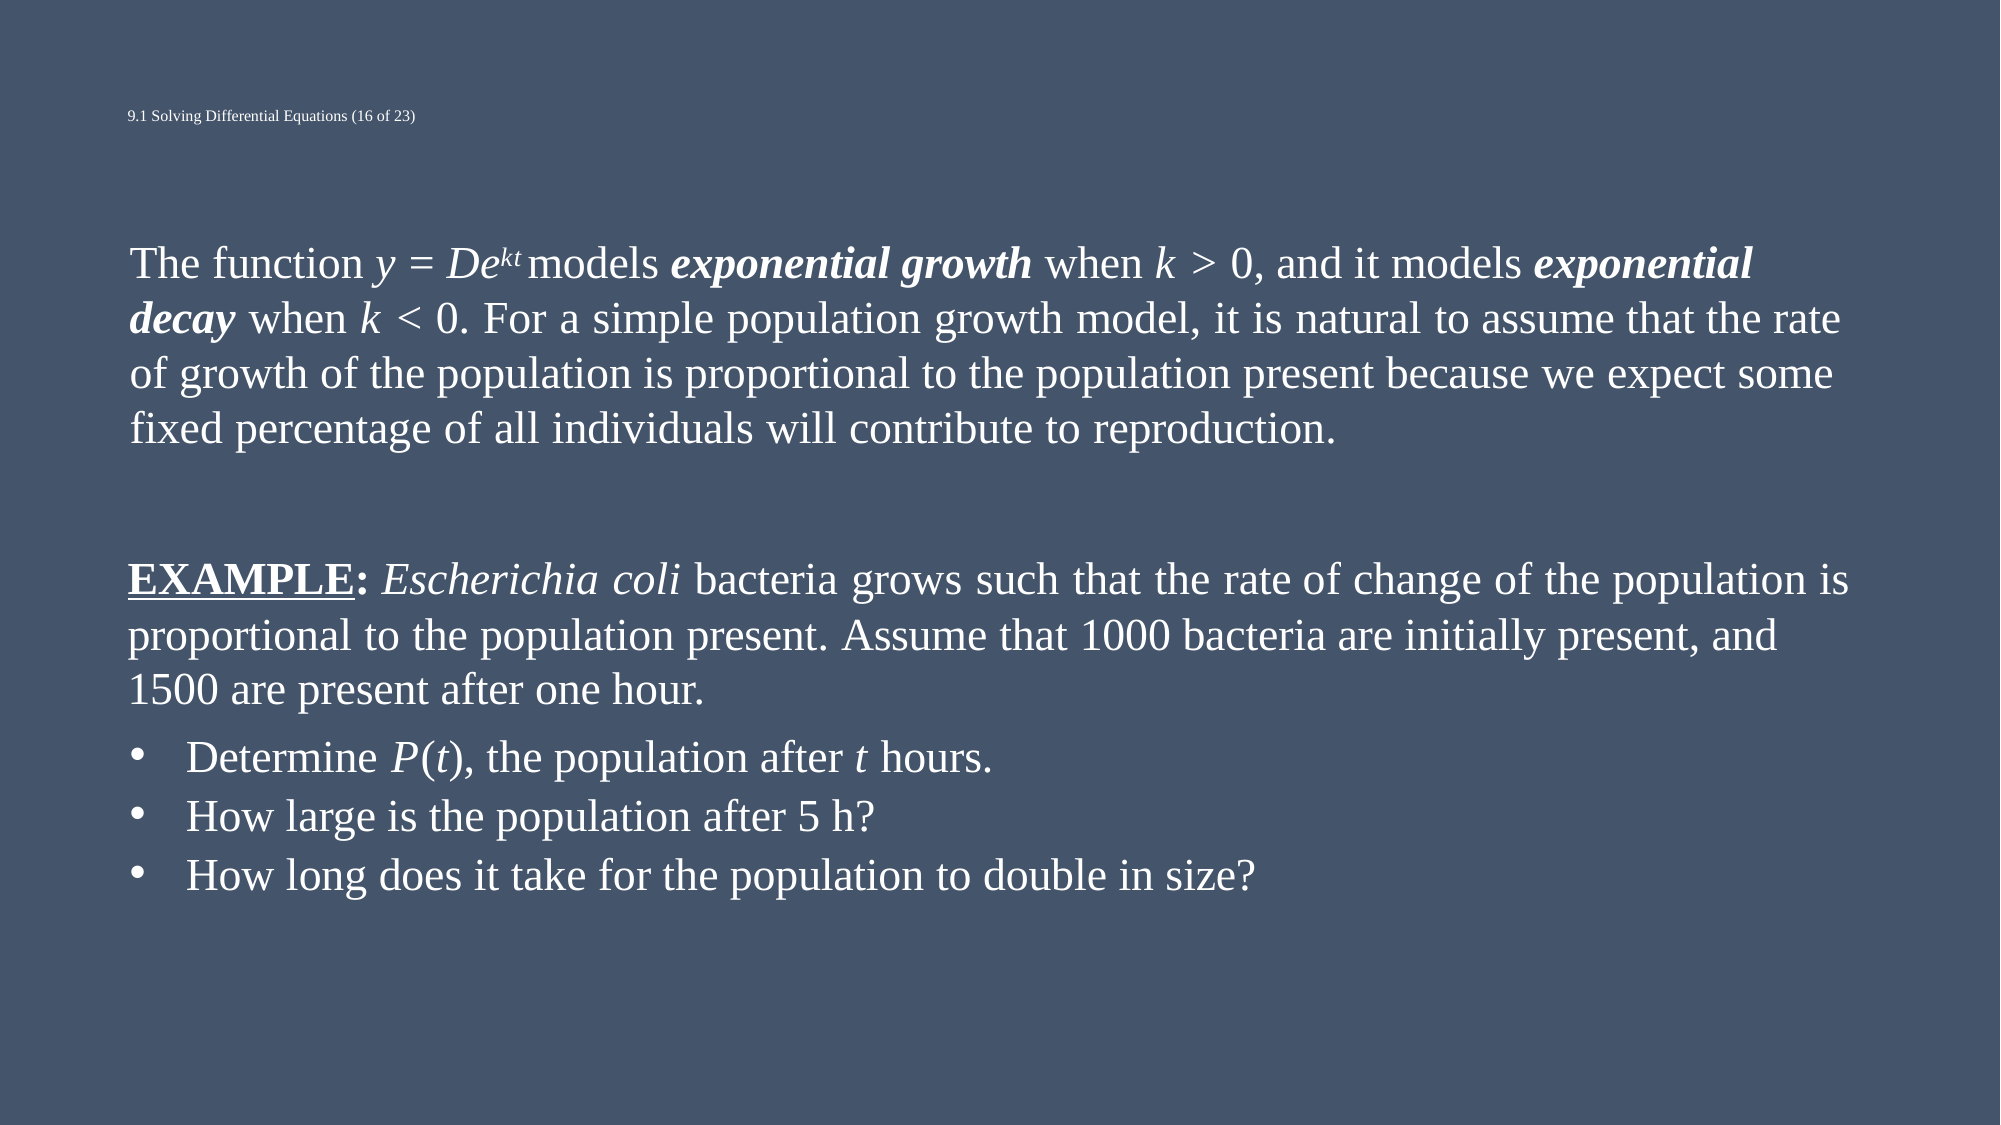

# 9.1 Solving Differential Equations (16 of 23)
The function y = Dekt models exponential growth when k > 0, and it models exponential decay when k < 0. For a simple population growth model, it is natural to assume that the rate of growth of the population is proportional to the population present because we expect some fixed percentage of all individuals will contribute to reproduction.

EXAMPLE: Escherichia coli bacteria grows such that the rate of change of the population is proportional to the population present. Assume that 1000 bacteria are initially present, and 1500 are present after one hour.
Determine P(t), the population after t hours.
How large is the population after 5 h?
How long does it take for the population to double in size?